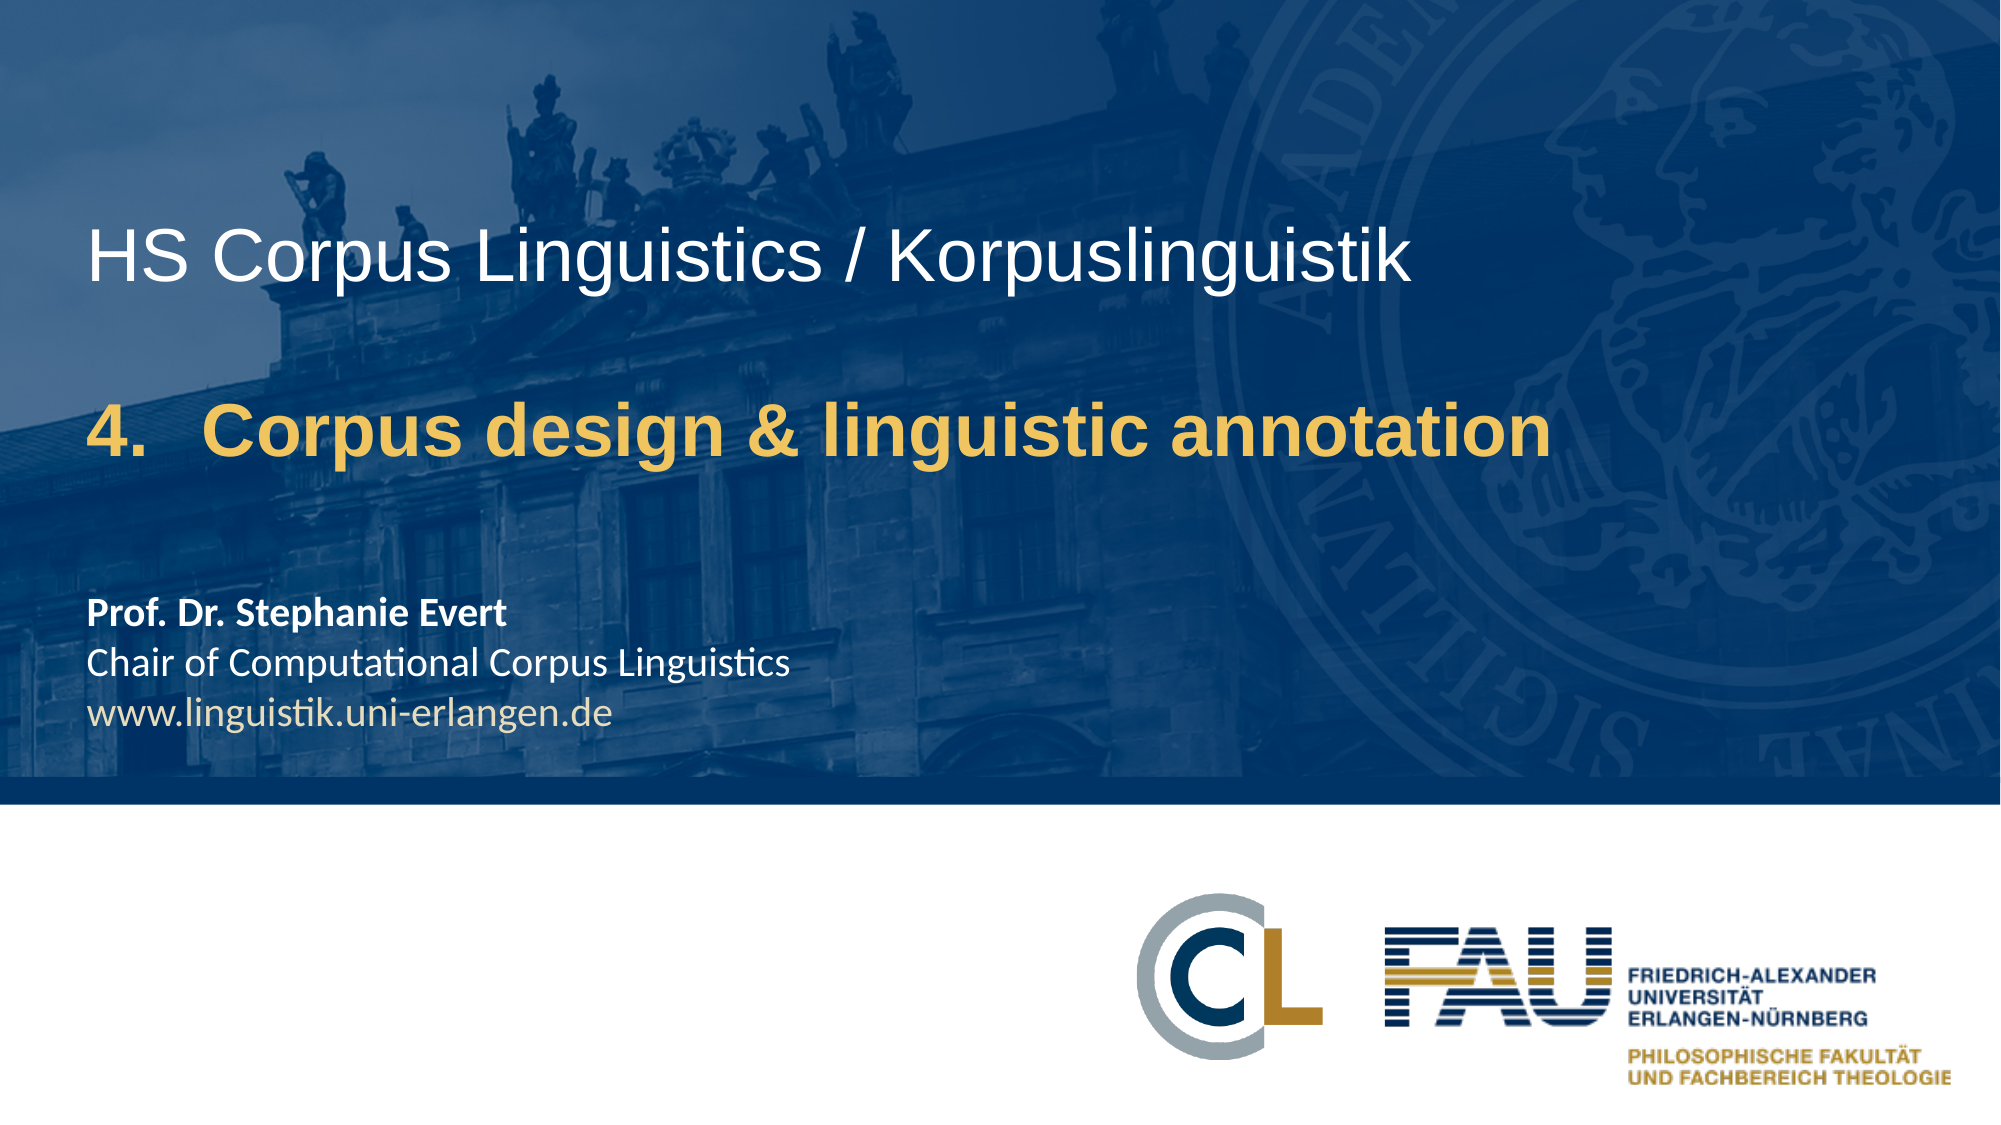

# HS Corpus Linguistics / Korpuslinguistik 4.	Corpus design & linguistic annotation
Prof. Dr. Stephanie Evert
Chair of Computational Corpus Linguistics
www.linguistik.uni-erlangen.de